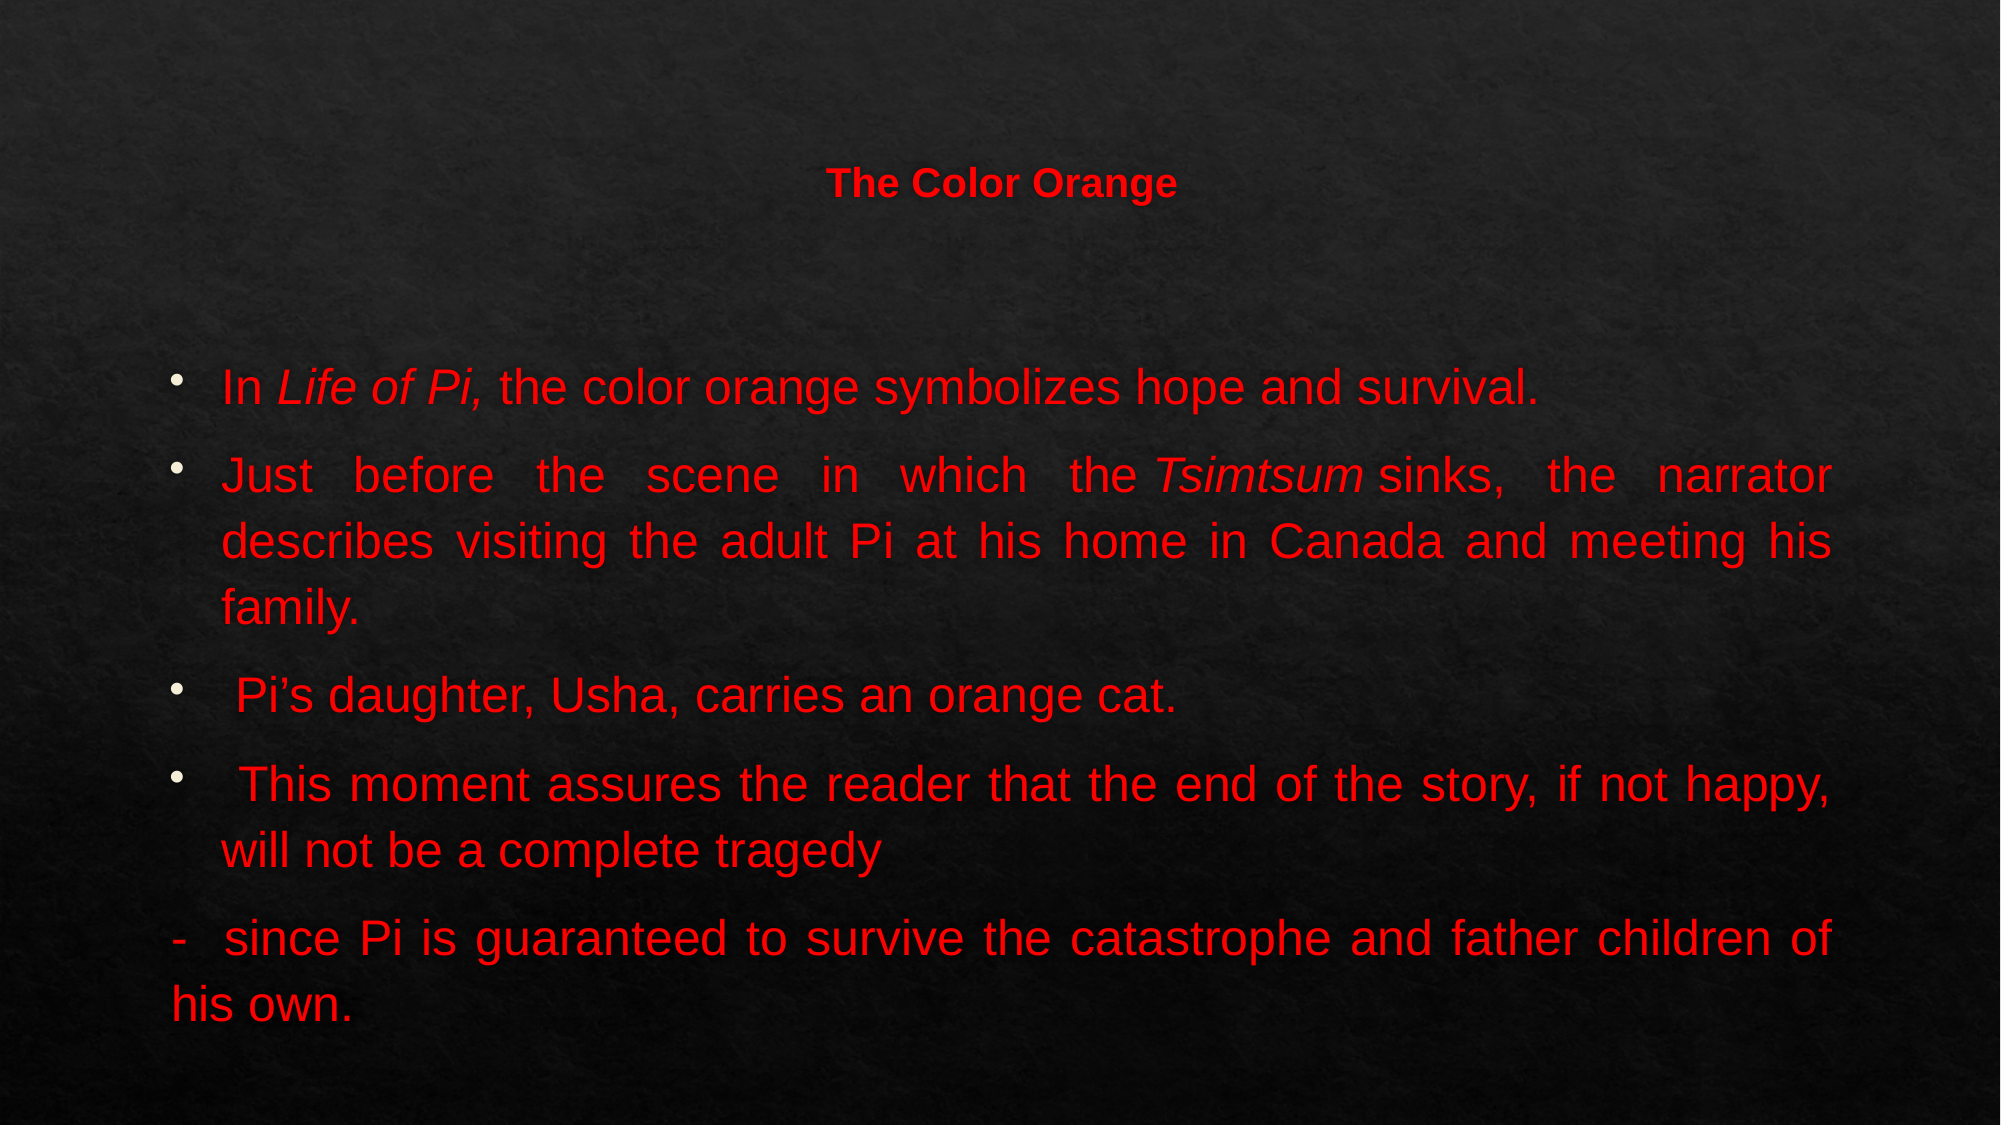

# The Color Orange
In Life of Pi, the color orange symbolizes hope and survival.
Just before the scene in which the Tsimtsum sinks, the narrator describes visiting the adult Pi at his home in Canada and meeting his family.
 Pi’s daughter, Usha, carries an orange cat.
 This moment assures the reader that the end of the story, if not happy, will not be a complete tragedy
-  since Pi is guaranteed to survive the catastrophe and father children of his own.